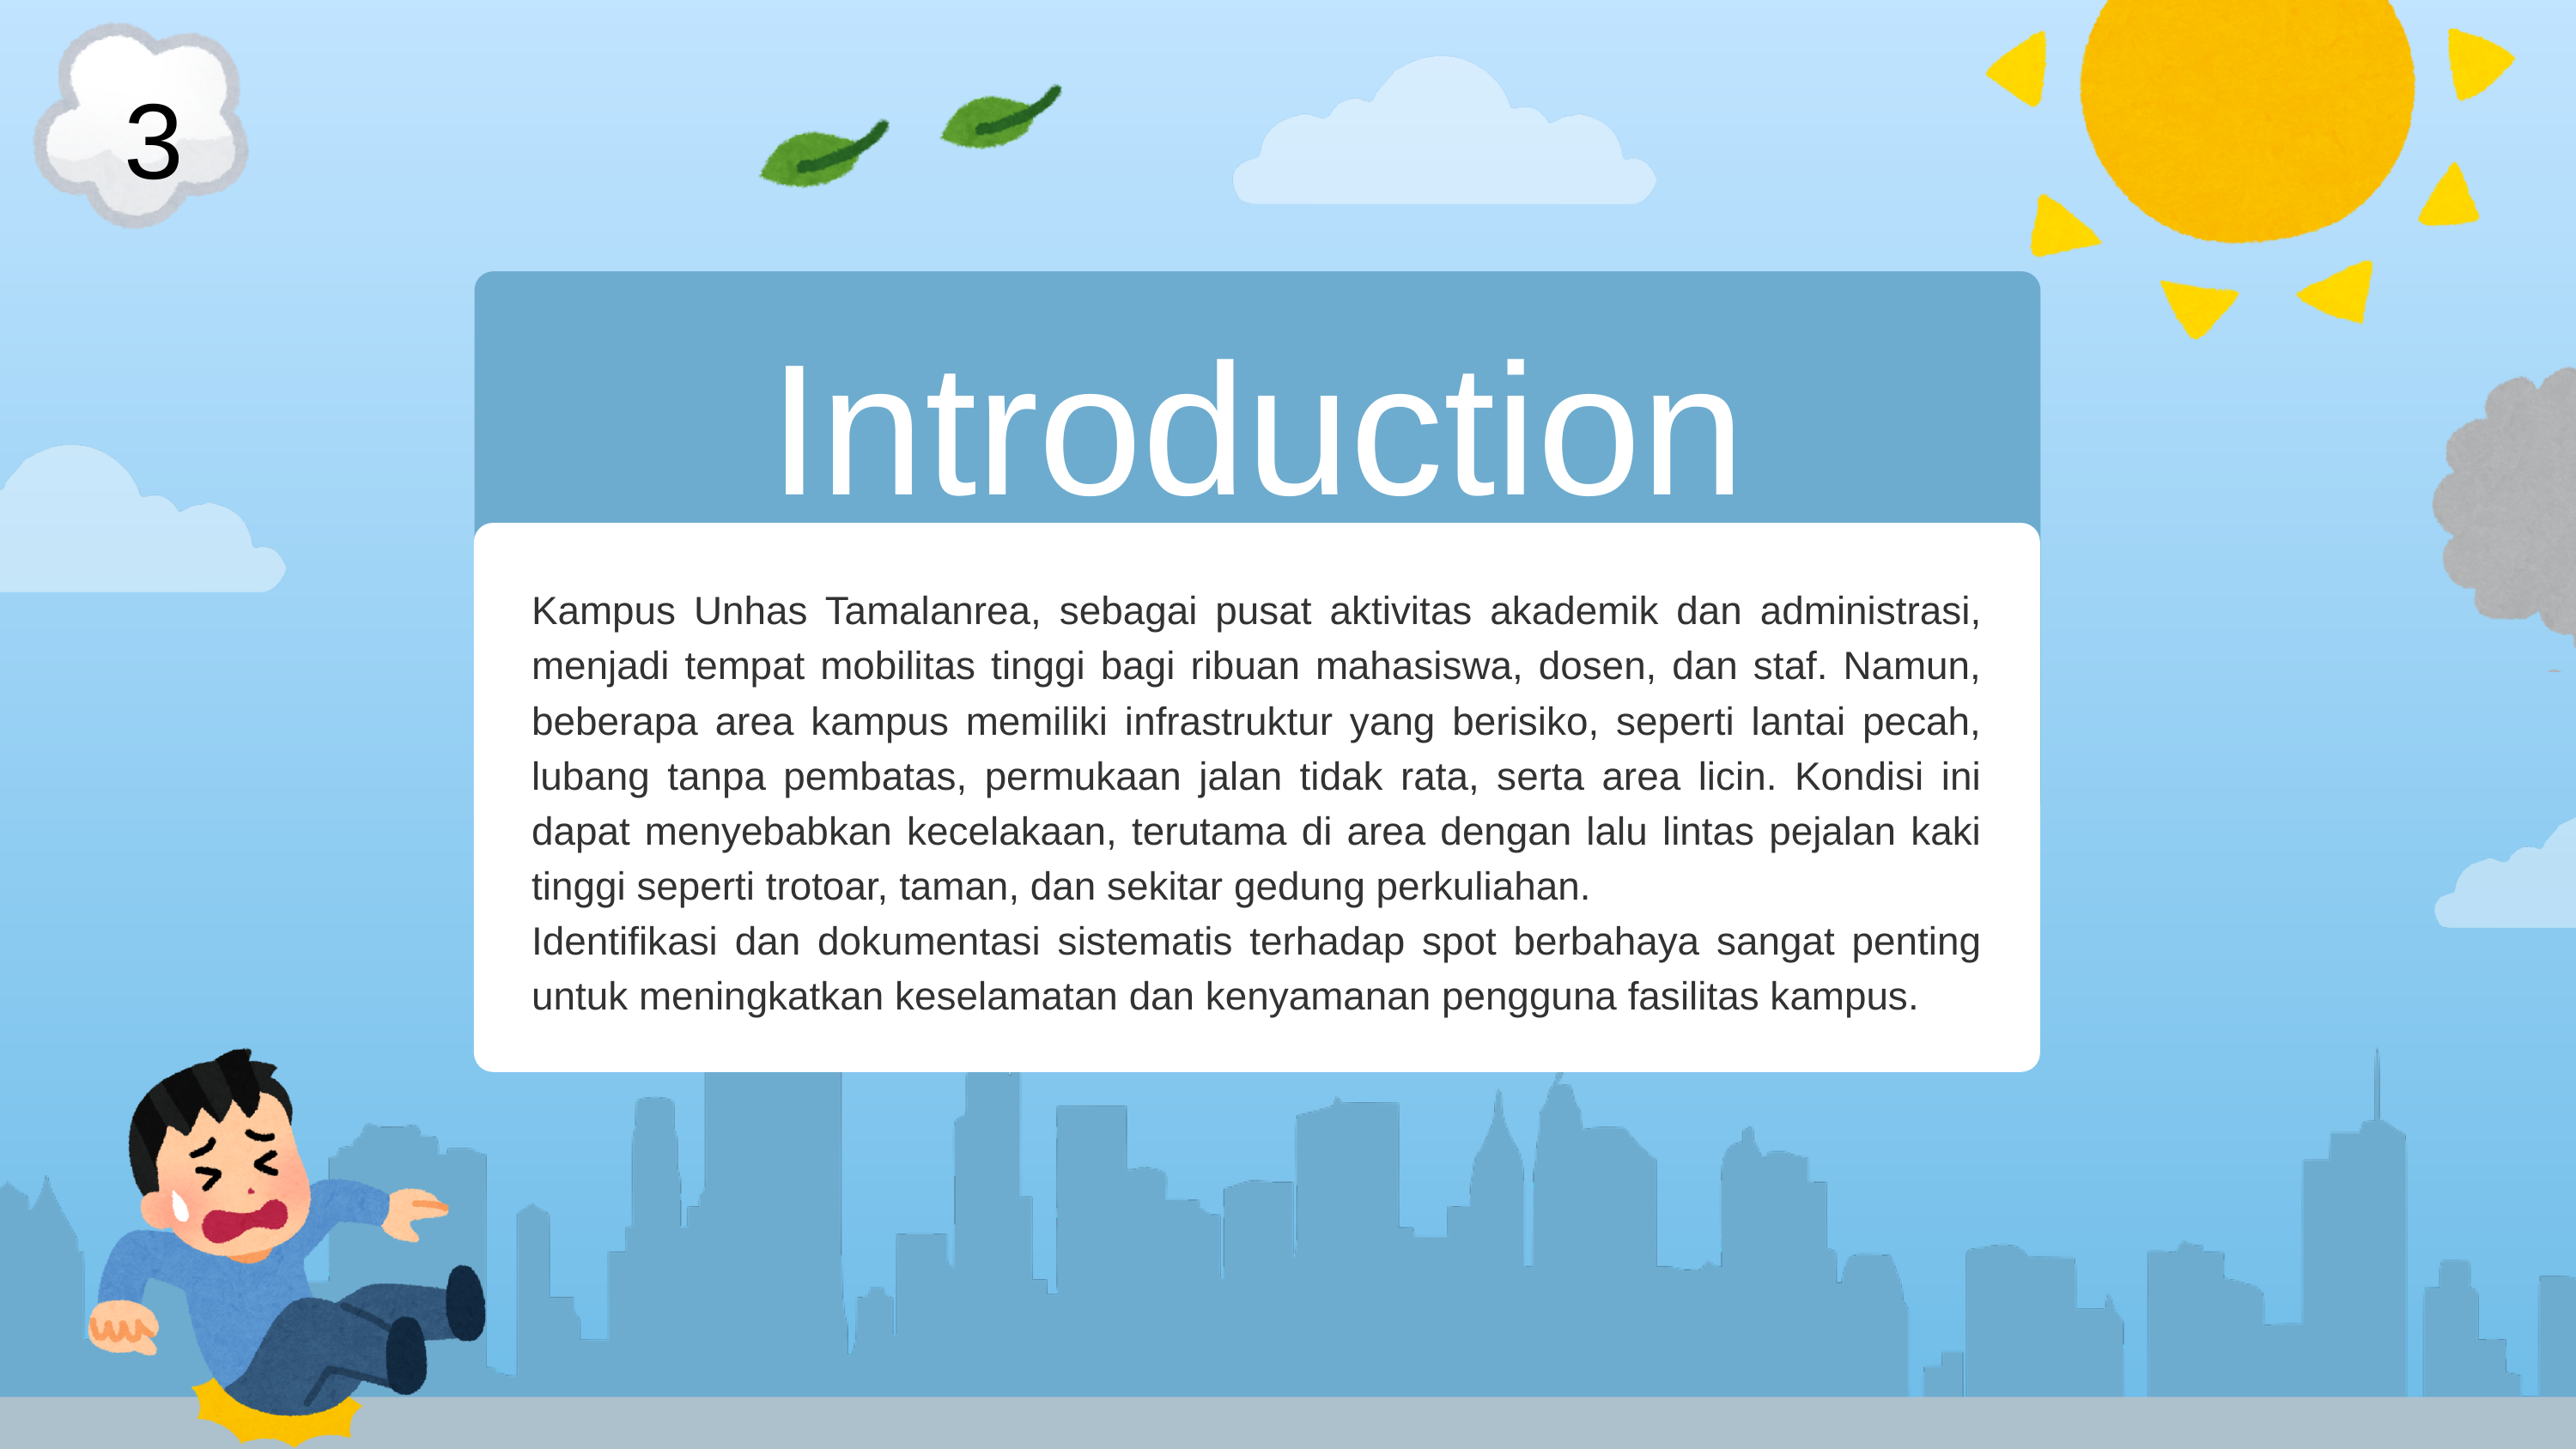

3

Introduction

Kampus Unhas Tamalanrea, sebagai pusat aktivitas akademik dan administrasi, menjadi tempat mobilitas tinggi bagi ribuan mahasiswa, dosen, dan staf. Namun, beberapa area kampus memiliki infrastruktur yang berisiko, seperti lantai pecah, lubang tanpa pembatas, permukaan jalan tidak rata, serta area licin. Kondisi ini dapat menyebabkan kecelakaan, terutama di area dengan lalu lintas pejalan kaki tinggi seperti trotoar, taman, dan sekitar gedung perkuliahan.
Identifikasi dan dokumentasi sistematis terhadap spot berbahaya sangat penting untuk meningkatkan keselamatan dan kenyamanan pengguna fasilitas kampus.